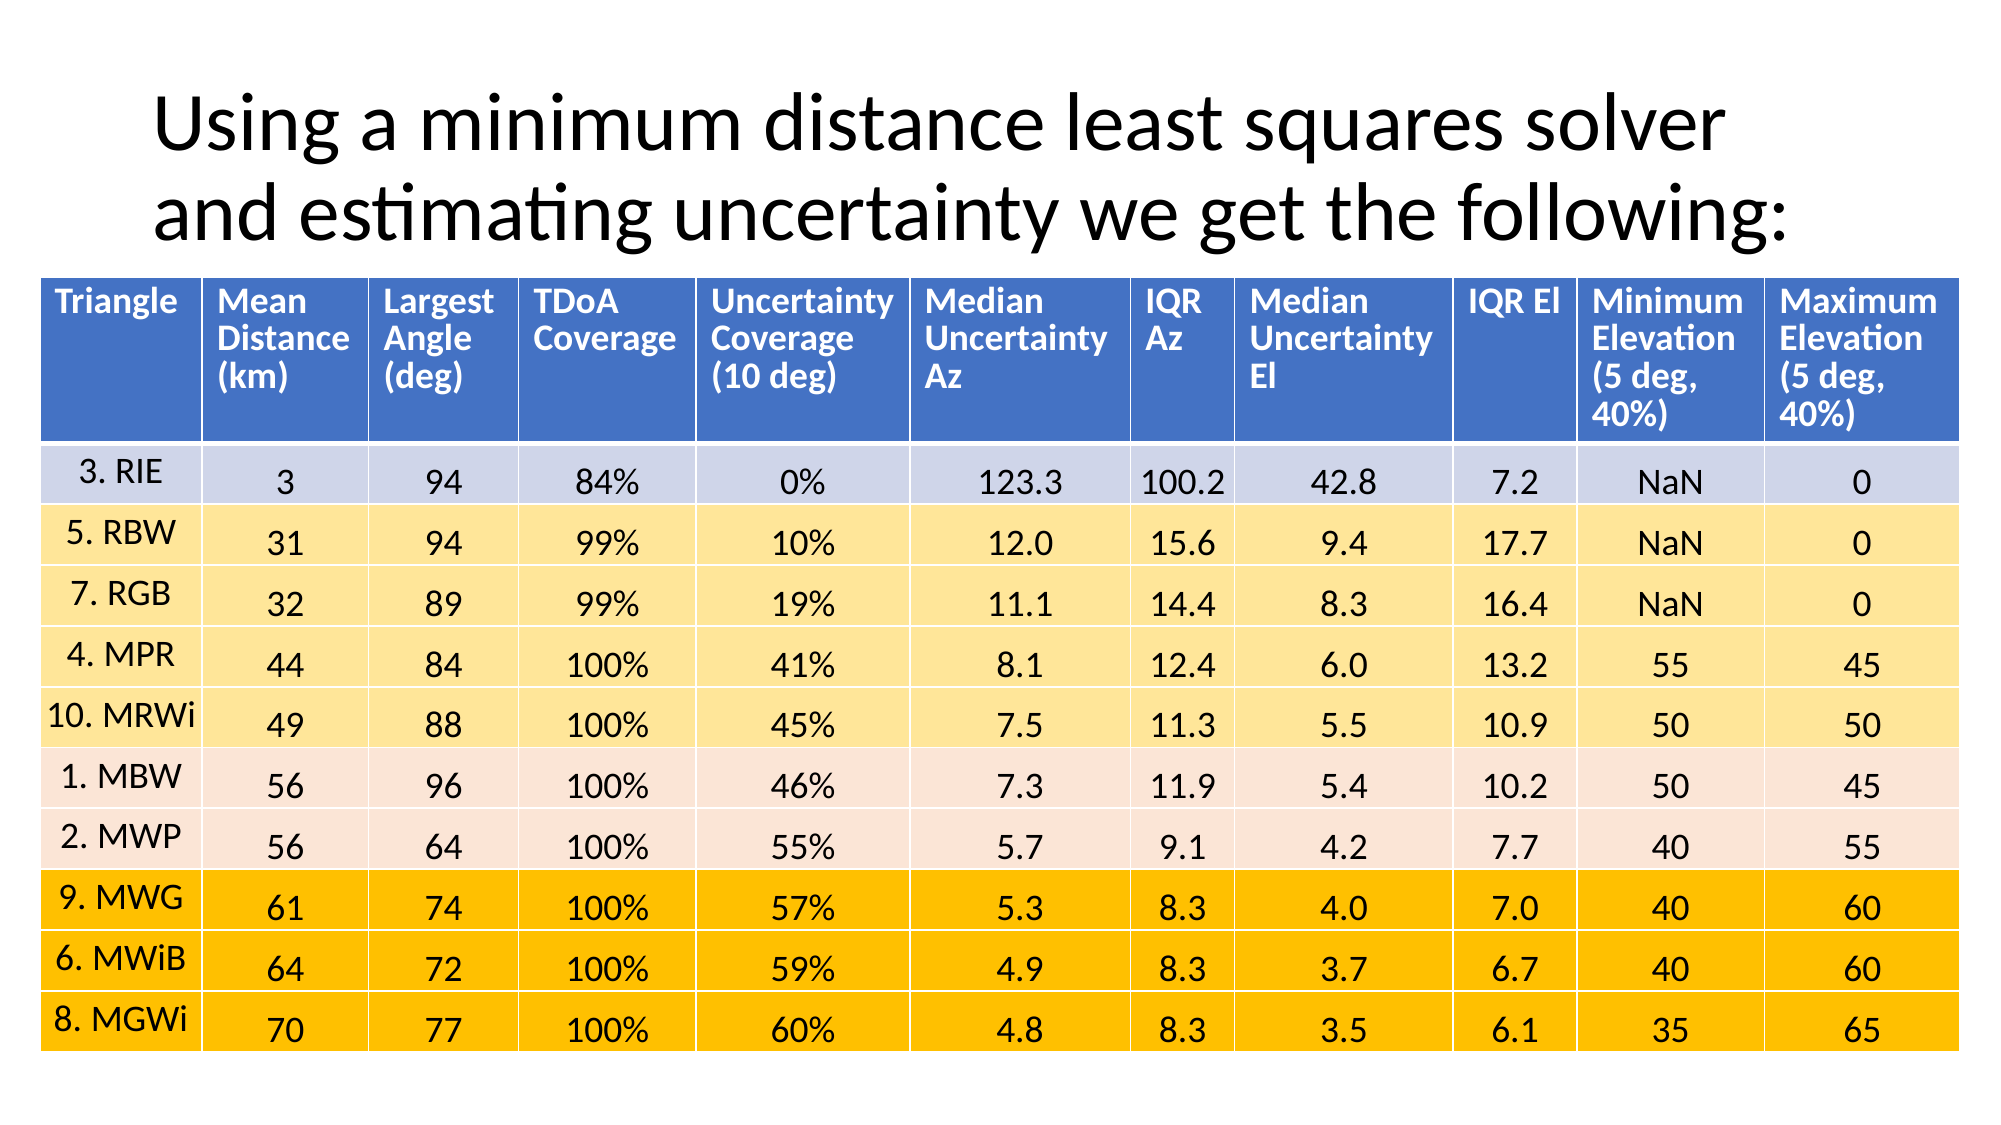

# Using a minimum distance least squares solver and estimating uncertainty we get the following:
| Triangle | Mean Distance (km) | Largest Angle (deg) | TDoA Coverage | Uncertainty Coverage (10 deg) | Median Uncertainty Az | IQR Az | Median Uncertainty El | IQR El | Minimum Elevation (5 deg, 40%) | Maximum Elevation (5 deg, 40%) |
| --- | --- | --- | --- | --- | --- | --- | --- | --- | --- | --- |
| 3. RIE | 3 | 94 | 84% | 0% | 123.3 | 100.2 | 42.8 | 7.2 | NaN | 0 |
| 5. RBW | 31 | 94 | 99% | 10% | 12.0 | 15.6 | 9.4 | 17.7 | NaN | 0 |
| 7. RGB | 32 | 89 | 99% | 19% | 11.1 | 14.4 | 8.3 | 16.4 | NaN | 0 |
| 4. MPR | 44 | 84 | 100% | 41% | 8.1 | 12.4 | 6.0 | 13.2 | 55 | 45 |
| 10. MRWi | 49 | 88 | 100% | 45% | 7.5 | 11.3 | 5.5 | 10.9 | 50 | 50 |
| 1. MBW | 56 | 96 | 100% | 46% | 7.3 | 11.9 | 5.4 | 10.2 | 50 | 45 |
| 2. MWP | 56 | 64 | 100% | 55% | 5.7 | 9.1 | 4.2 | 7.7 | 40 | 55 |
| 9. MWG | 61 | 74 | 100% | 57% | 5.3 | 8.3 | 4.0 | 7.0 | 40 | 60 |
| 6. MWiB | 64 | 72 | 100% | 59% | 4.9 | 8.3 | 3.7 | 6.7 | 40 | 60 |
| 8. MGWi | 70 | 77 | 100% | 60% | 4.8 | 8.3 | 3.5 | 6.1 | 35 | 65 |